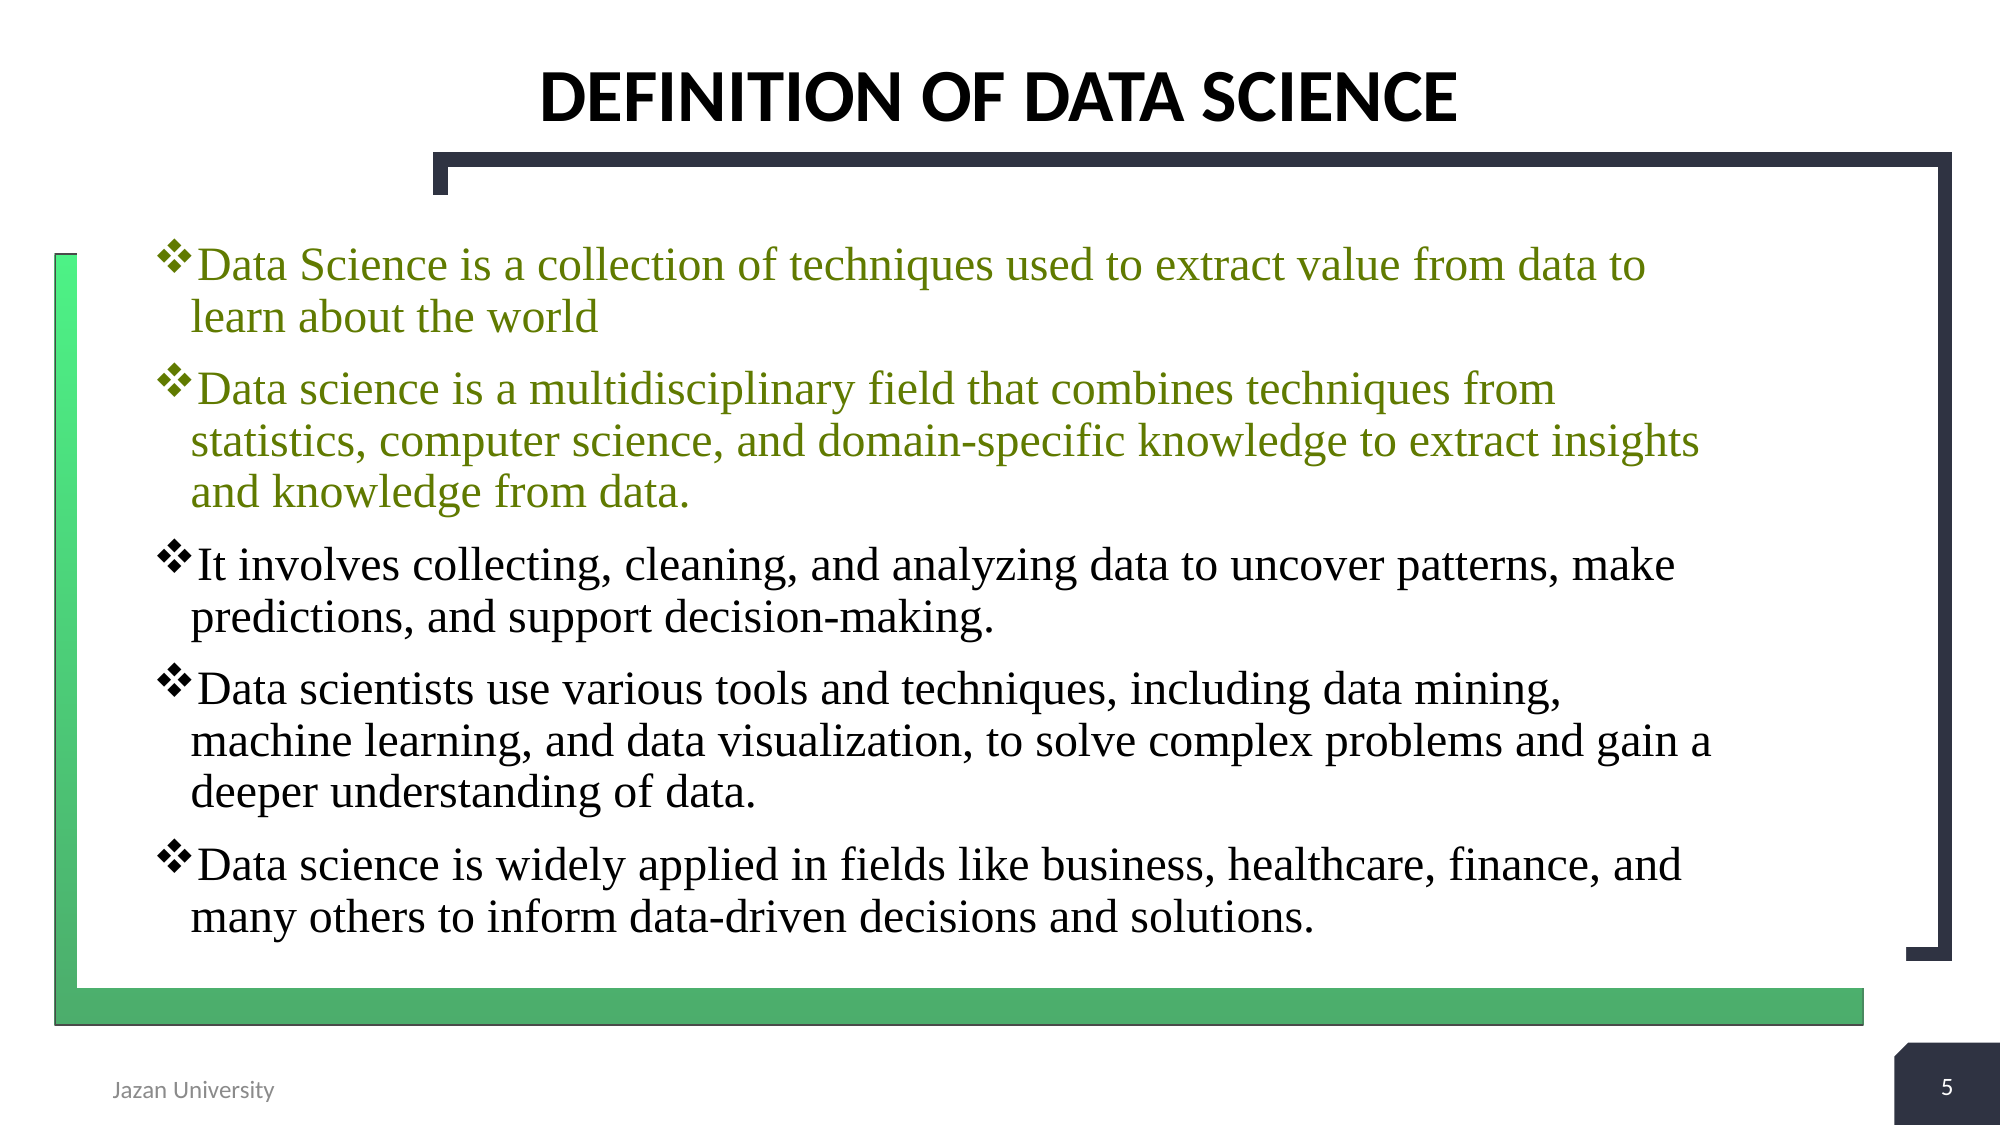

# Definition of data science
Data Science is a collection of techniques used to extract value from data to learn about the world
Data science is a multidisciplinary field that combines techniques from statistics, computer science, and domain-specific knowledge to extract insights and knowledge from data.
It involves collecting, cleaning, and analyzing data to uncover patterns, make predictions, and support decision-making.
Data scientists use various tools and techniques, including data mining, machine learning, and data visualization, to solve complex problems and gain a deeper understanding of data.
Data science is widely applied in fields like business, healthcare, finance, and many others to inform data-driven decisions and solutions.
5
Jazan University